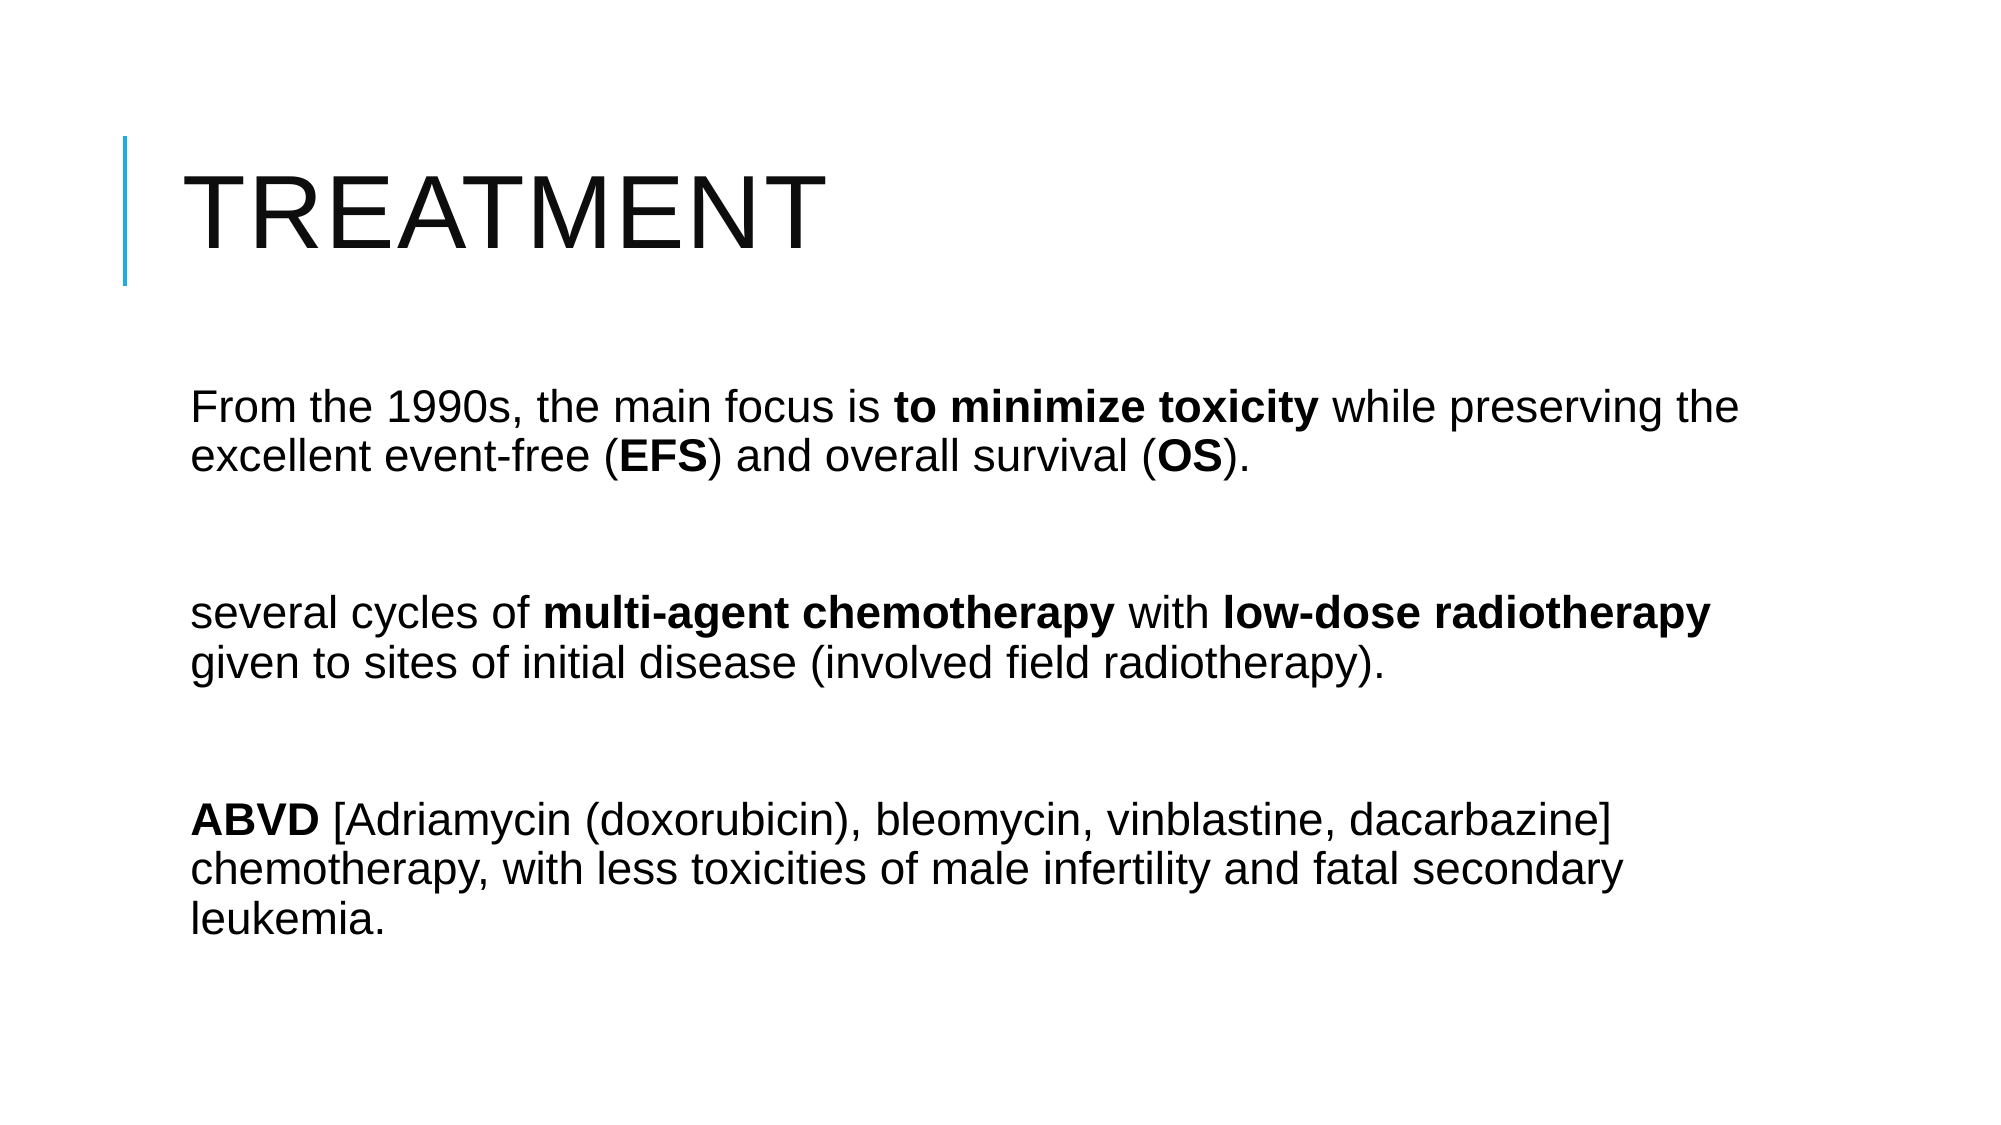

# TREATMENT
From the 1990s, the main focus is to minimize toxicity while preserving the excellent event-free (EFS) and overall survival (OS).

several cycles of multi-agent chemotherapy with low-dose radiotherapy given to sites of initial disease (involved field radiotherapy).

ABVD [Adriamycin (doxorubicin), bleomycin, vinblastine, dacarbazine] chemotherapy, with less toxicities of male infertility and fatal secondary leukemia.